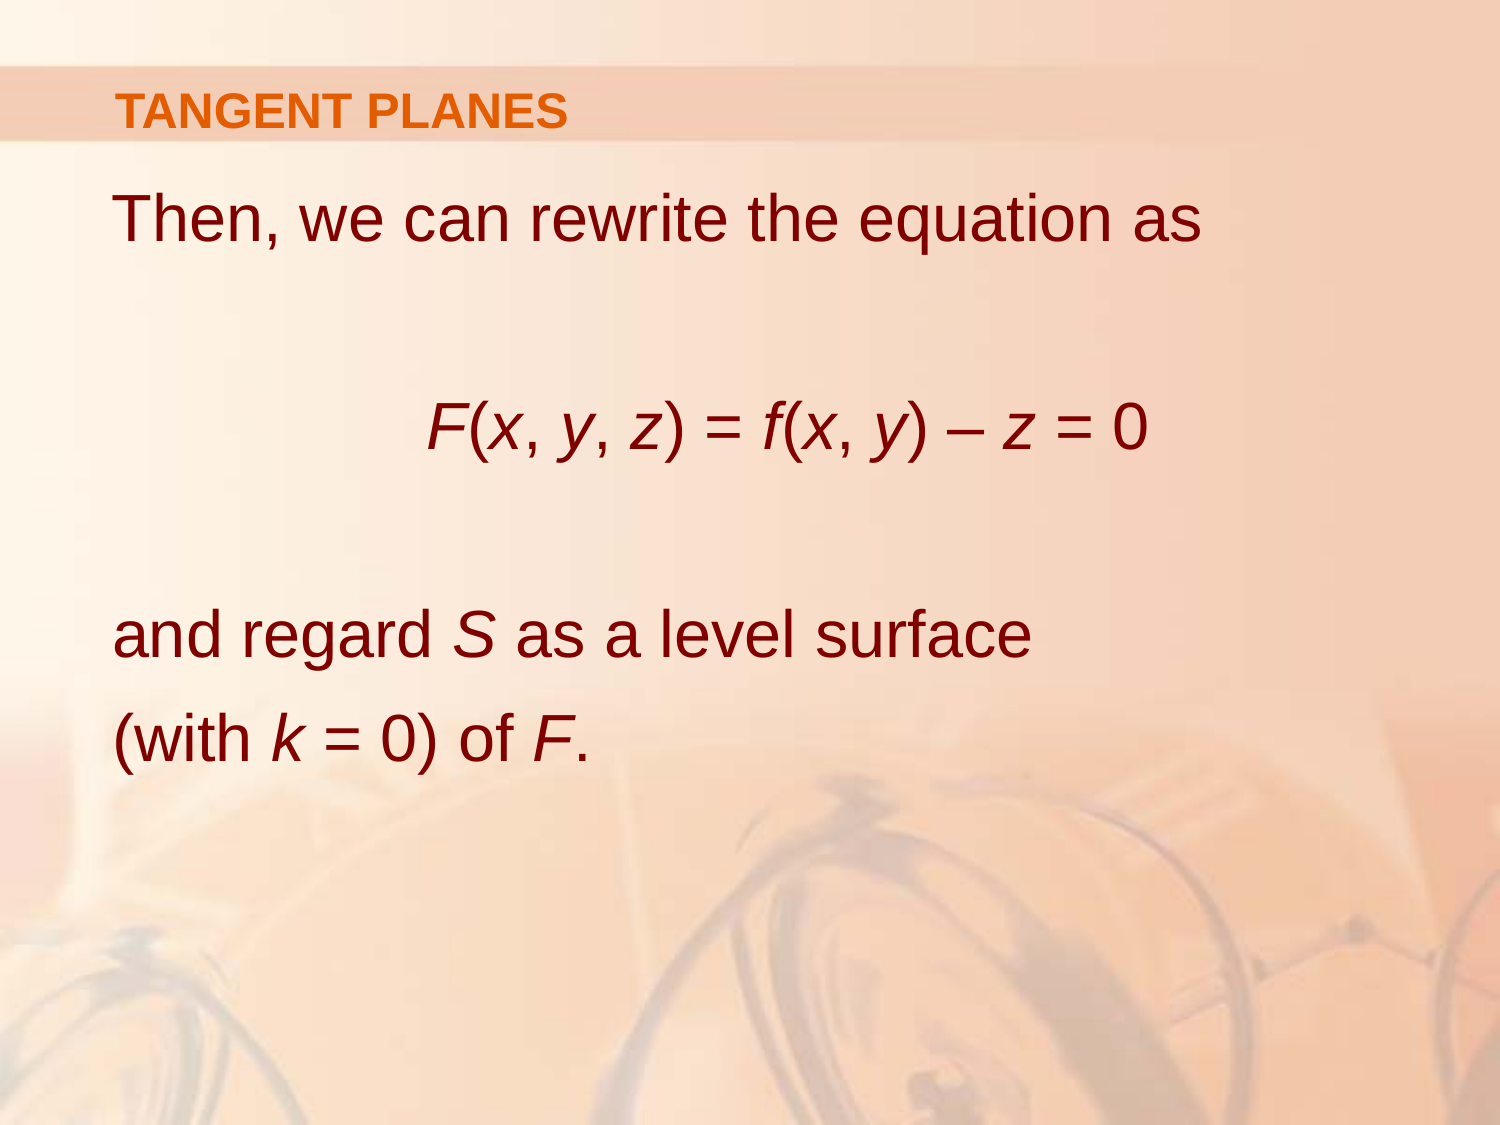

# TANGENT PLANES
Then, we can rewrite the equation as
                 F(x, y, z) = f(x, y) – z = 0
and regard S as a level surface
(with k = 0) of F.